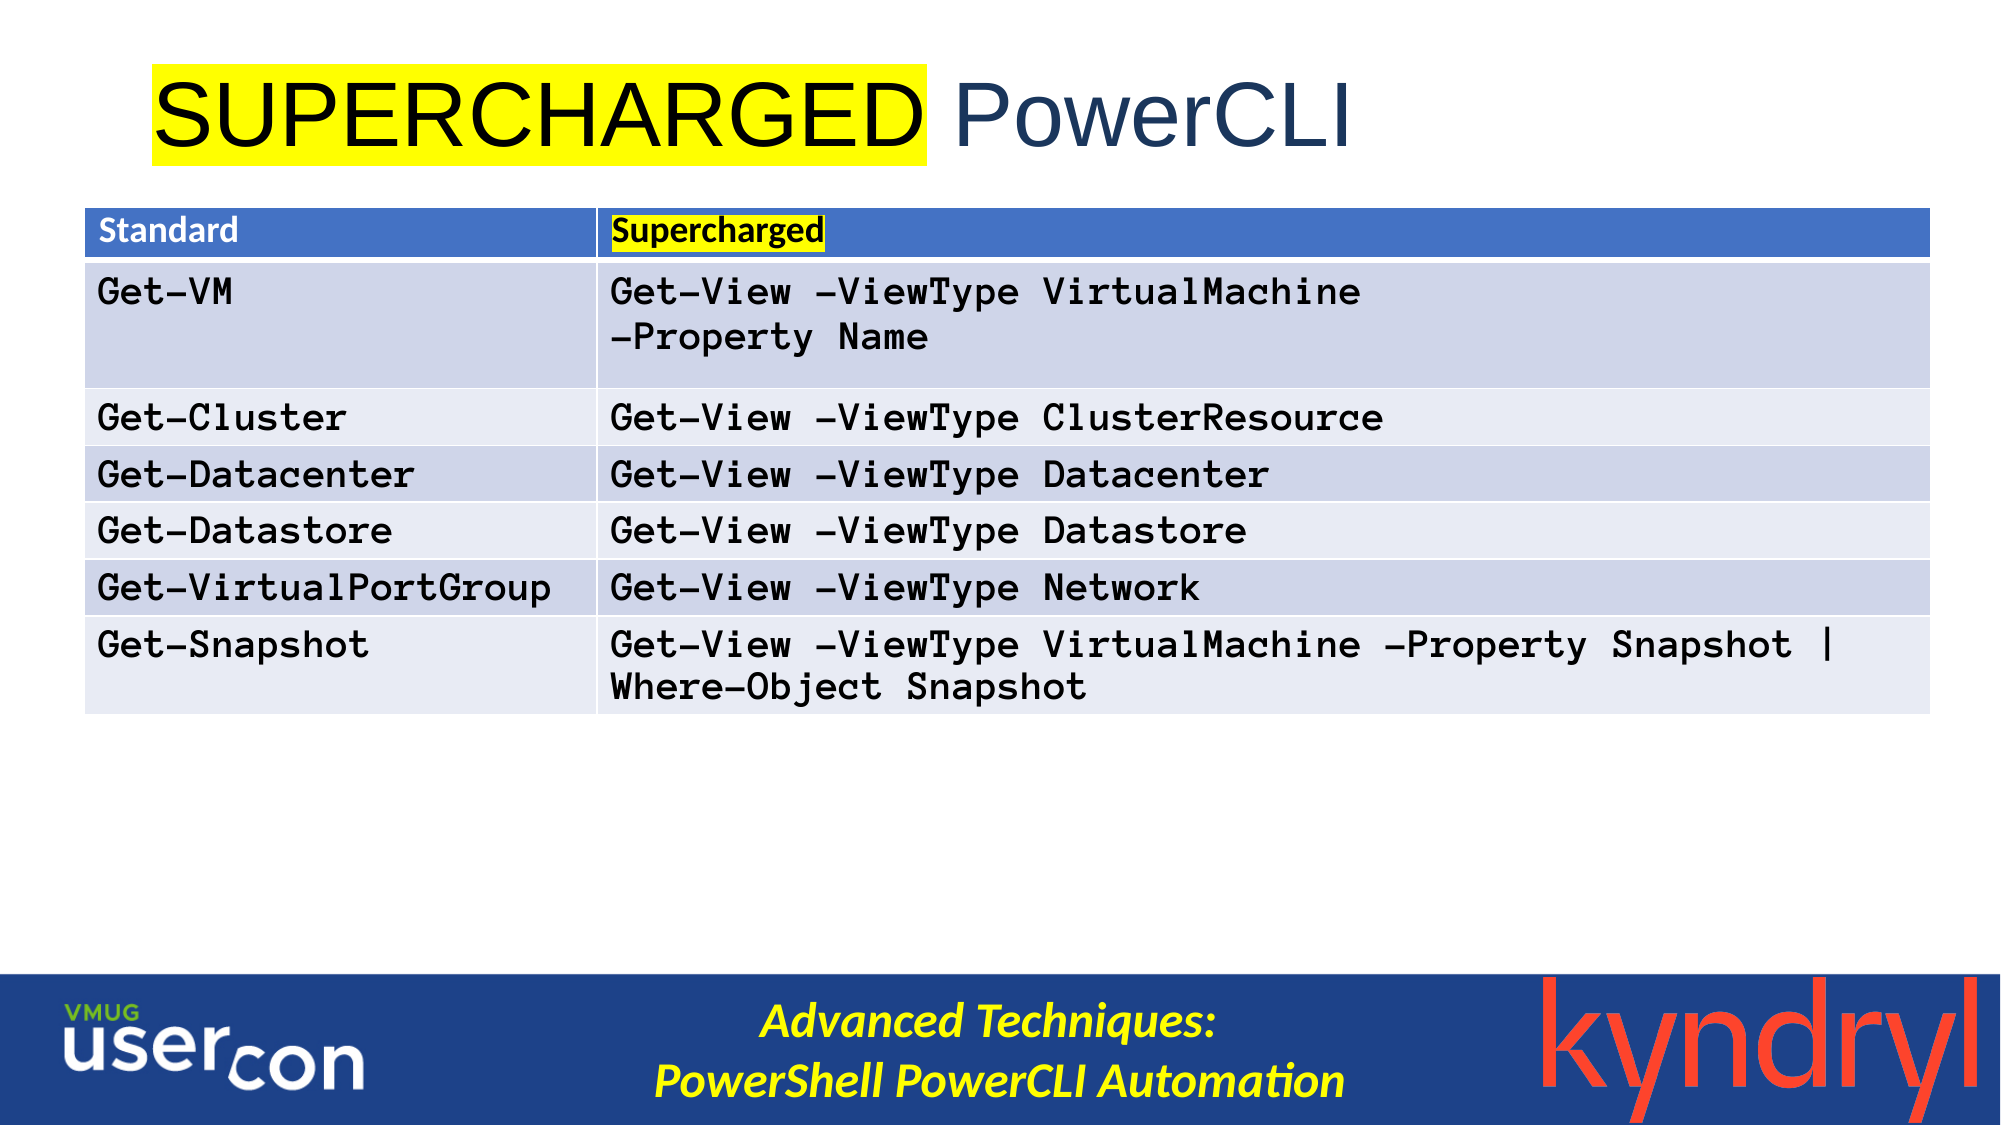

# SUPERCHARGED PowerCLI
| Standard | Supercharged |
| --- | --- |
| Get-VM | Get-View -ViewType VirtualMachine -Property Name |
| Get-Cluster | Get-View -ViewType ClusterResource |
| Get-Datacenter | Get-View -ViewType Datacenter |
| Get-Datastore | Get-View -ViewType Datastore |
| Get-VirtualPortGroup | Get-View -ViewType Network |
| Get-Snapshot | Get-View -ViewType VirtualMachine -Property Snapshot | Where-Object Snapshot |